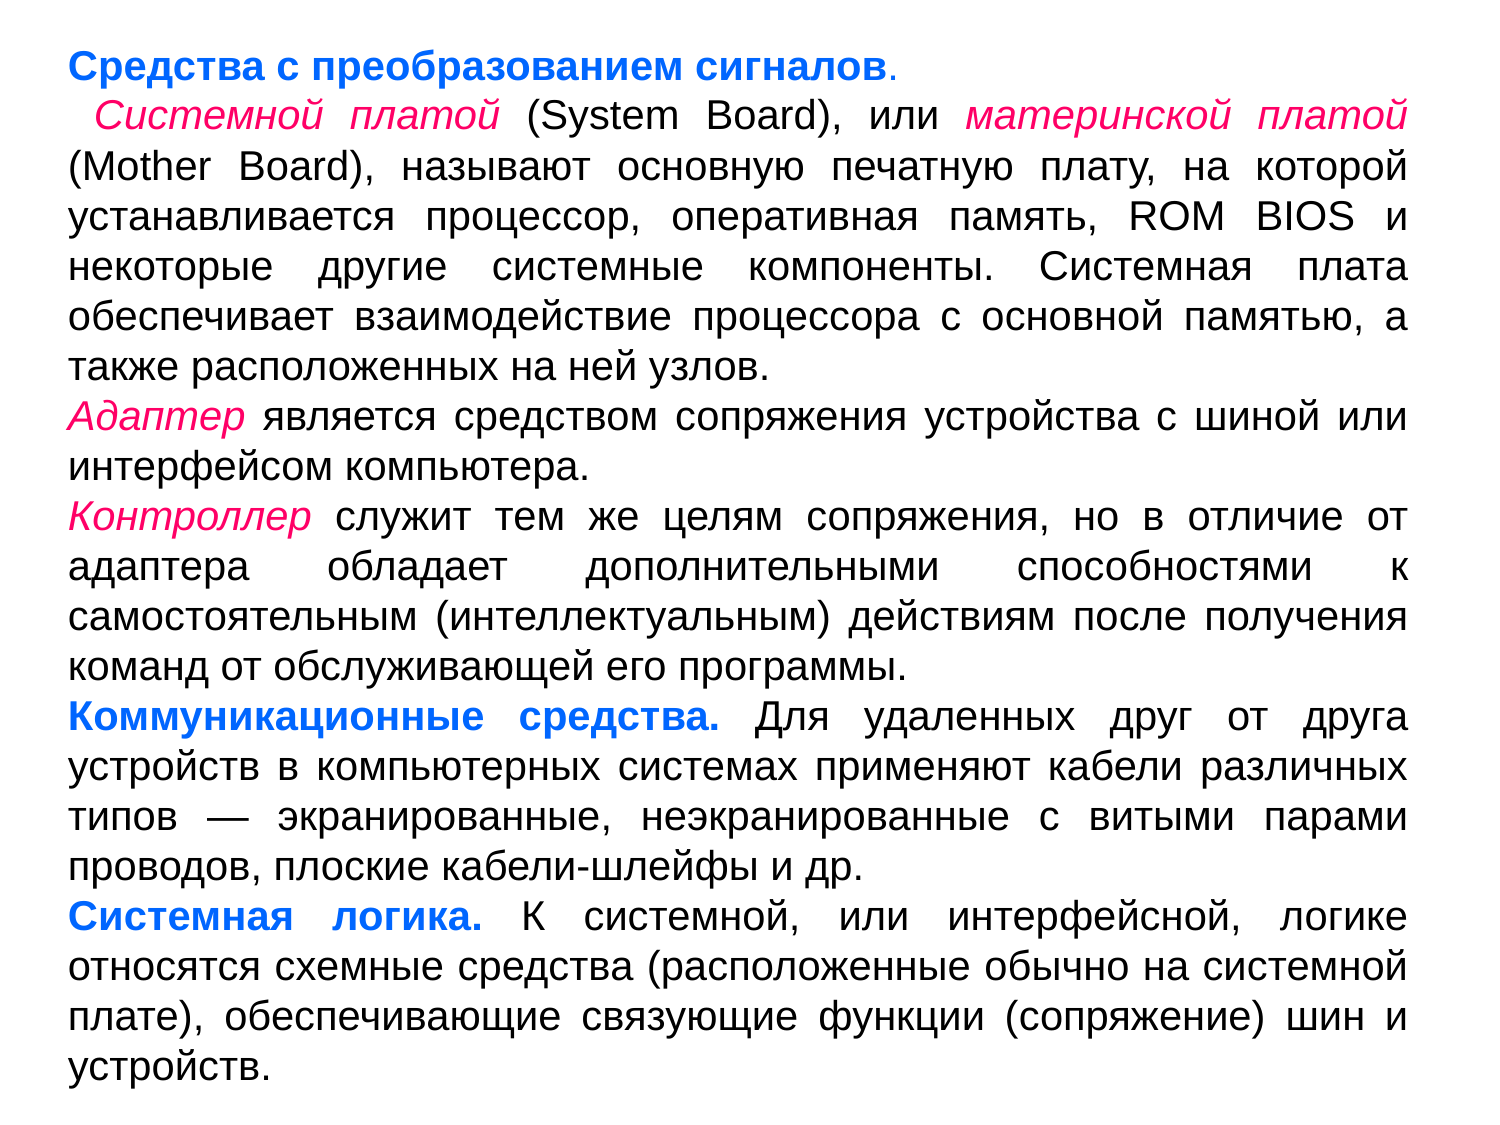

Средства с преобразованием сигналов.
 Системной платой (System Board), или материнской платой (Mother Board), называют основную печатную плату, на которой устанавливается процессор, оперативная память, ROM BIOS и некоторые другие системные компоненты. Системная плата обеспечивает взаимодействие процессора с основной памятью, а также расположенных на ней узлов.
Адаптер является средством сопряжения устройства с шиной или интерфейсом компьютера.
Контроллер служит тем же целям сопряжения, но в отличие от адаптера обладает дополнительными способностями к самостоятельным (интеллектуальным) действиям после получения команд от обслуживающей его программы.
Коммуникационные средства. Для удаленных друг от друга устройств в компьютерных системах применяют кабели различных типов — экранированные, неэкранированные с витыми парами проводов, плоские кабели-шлейфы и др.
Системная логика. К системной, или интерфейсной, логике относятся схемные средства (расположенные обычно на системной плате), обеспечивающие связующие функции (сопряжение) шин и устройств.